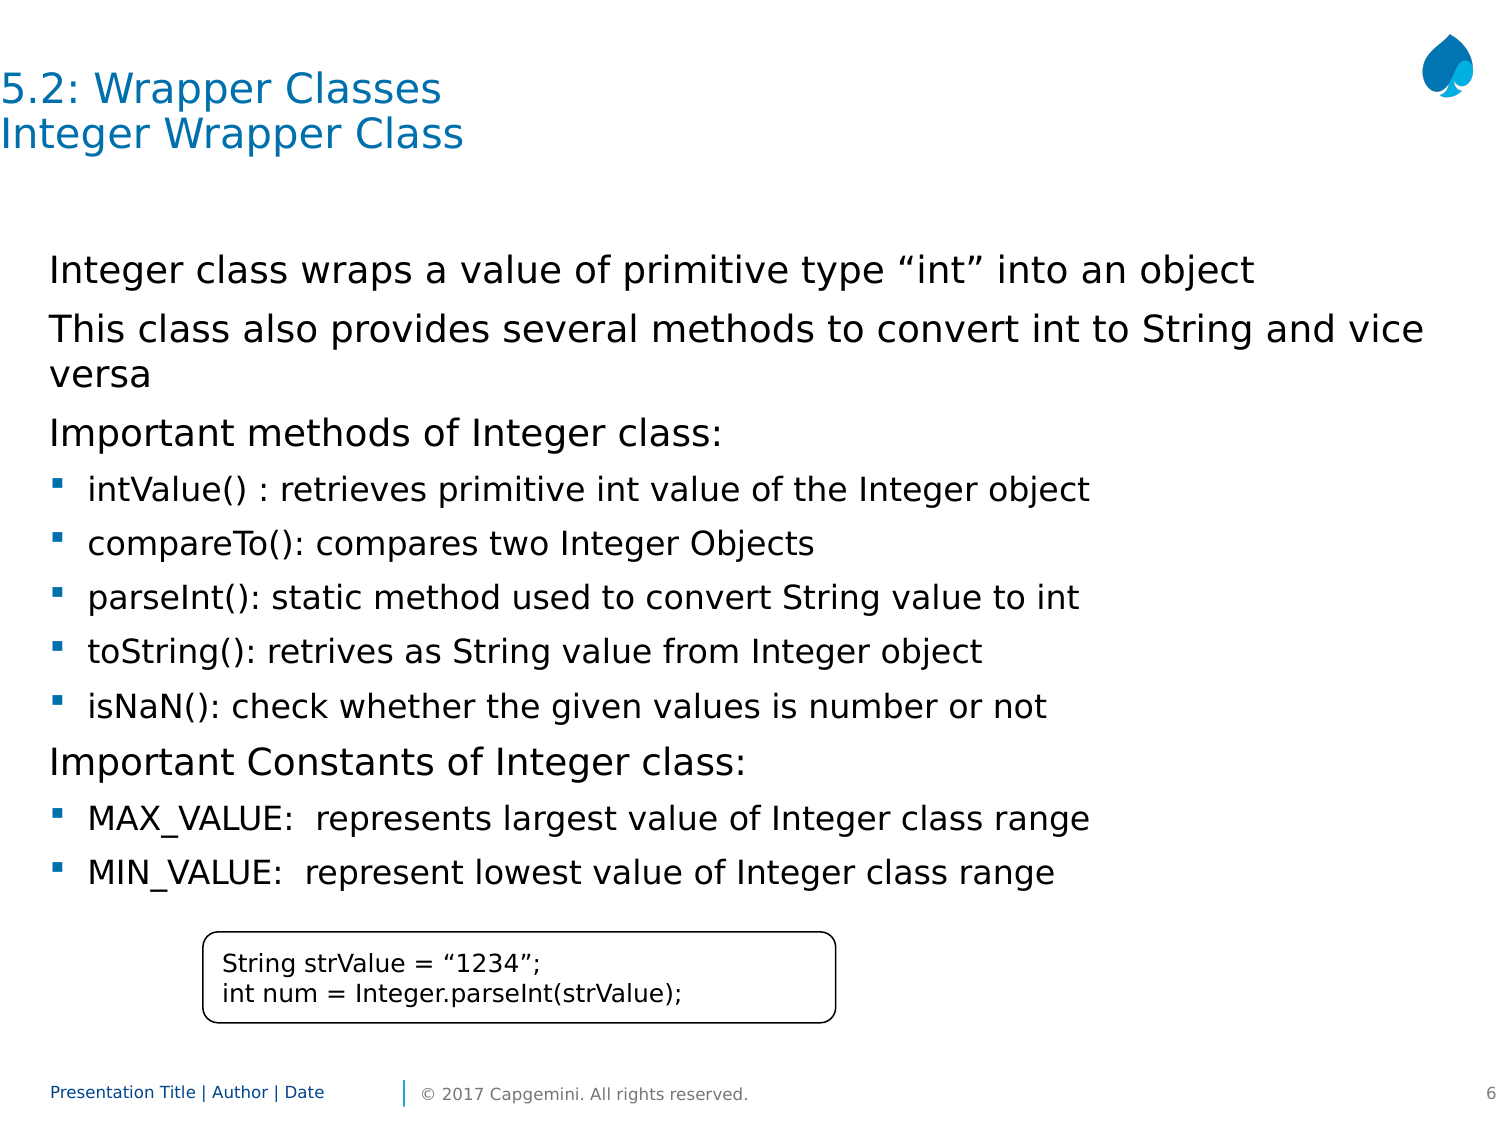

5.2: Wrapper Classes
Integer Wrapper Class
Integer class wraps a value of primitive type “int” into an object
This class also provides several methods to convert int to String and vice versa
Important methods of Integer class:
intValue() : retrieves primitive int value of the Integer object
compareTo(): compares two Integer Objects
parseInt(): static method used to convert String value to int
toString(): retrives as String value from Integer object
isNaN(): check whether the given values is number or not
Important Constants of Integer class:
MAX_VALUE:  represents largest value of Integer class range
MIN_VALUE:  represent lowest value of Integer class range
String strValue = “1234”;
int num = Integer.parseInt(strValue);